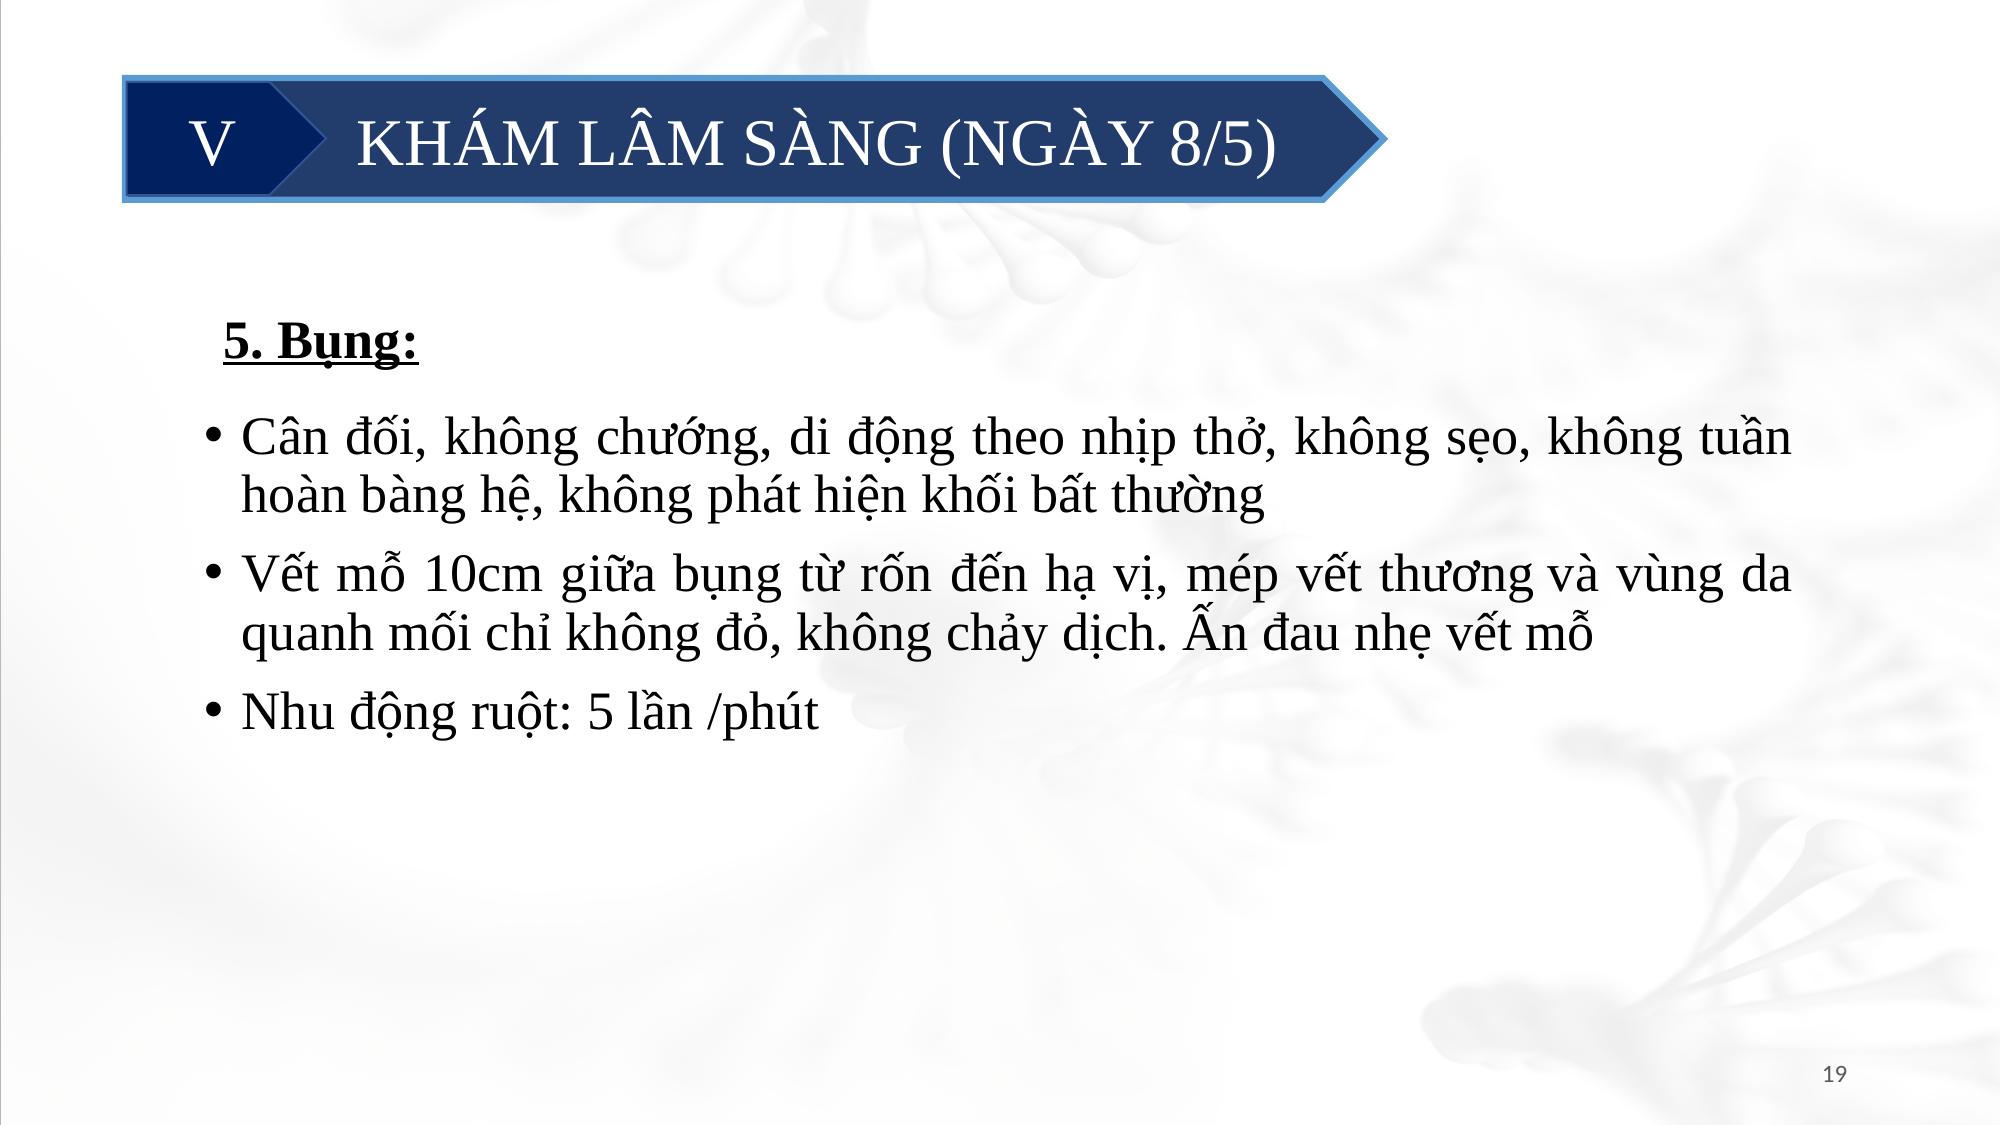

#
	    KHÁM LÂM SÀNG (NGÀY 8/5)
V

5. Bụng:
Cân đối, không chướng, di động theo nhịp thở, không sẹo, không tuần hoàn bàng hệ, không phát hiện khối bất thường
Vết mỗ 10cm giữa bụng từ rốn đến hạ vị, mép vết thương và vùng da quanh mối chỉ không đỏ, không chảy dịch. Ấn đau nhẹ vết mỗ
Nhu động ruột: 5 lần /phút

19